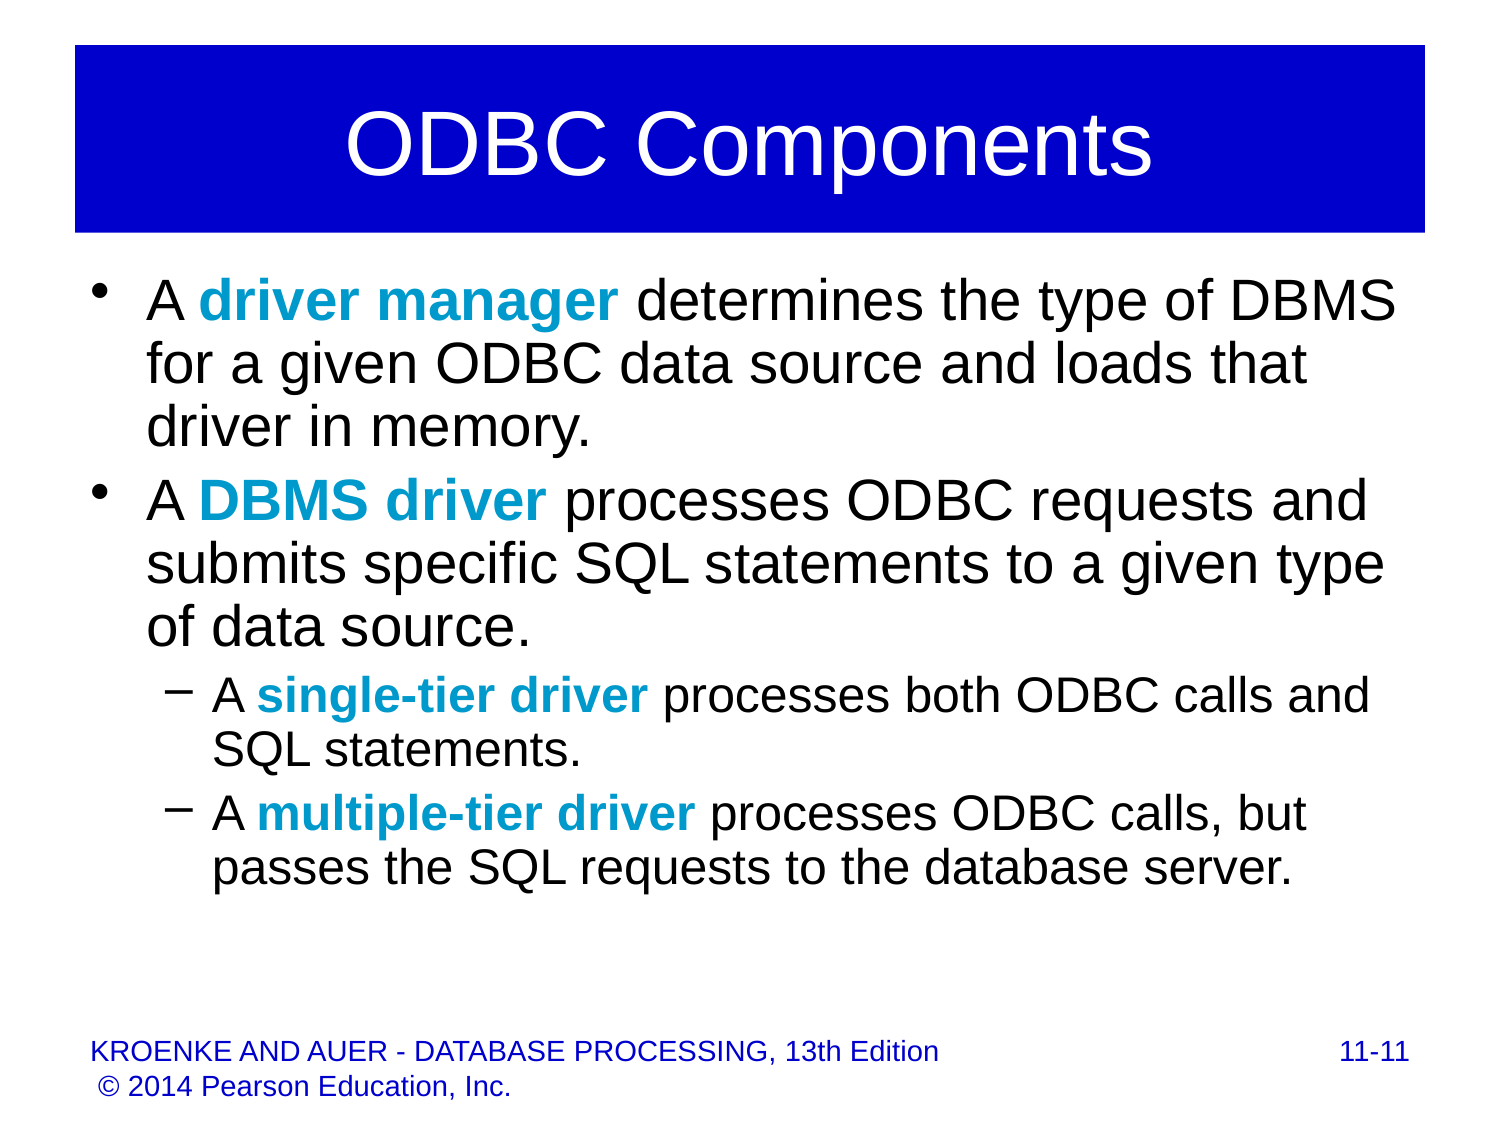

# ODBC Components
A driver manager determines the type of DBMS for a given ODBC data source and loads that driver in memory.
A DBMS driver processes ODBC requests and submits specific SQL statements to a given type of data source.
A single-tier driver processes both ODBC calls and SQL statements.
A multiple-tier driver processes ODBC calls, but passes the SQL requests to the database server.
11-11

KROENKE AND AUER - DATABASE PROCESSING, 13th Edition  © 2014 Pearson Education, Inc.